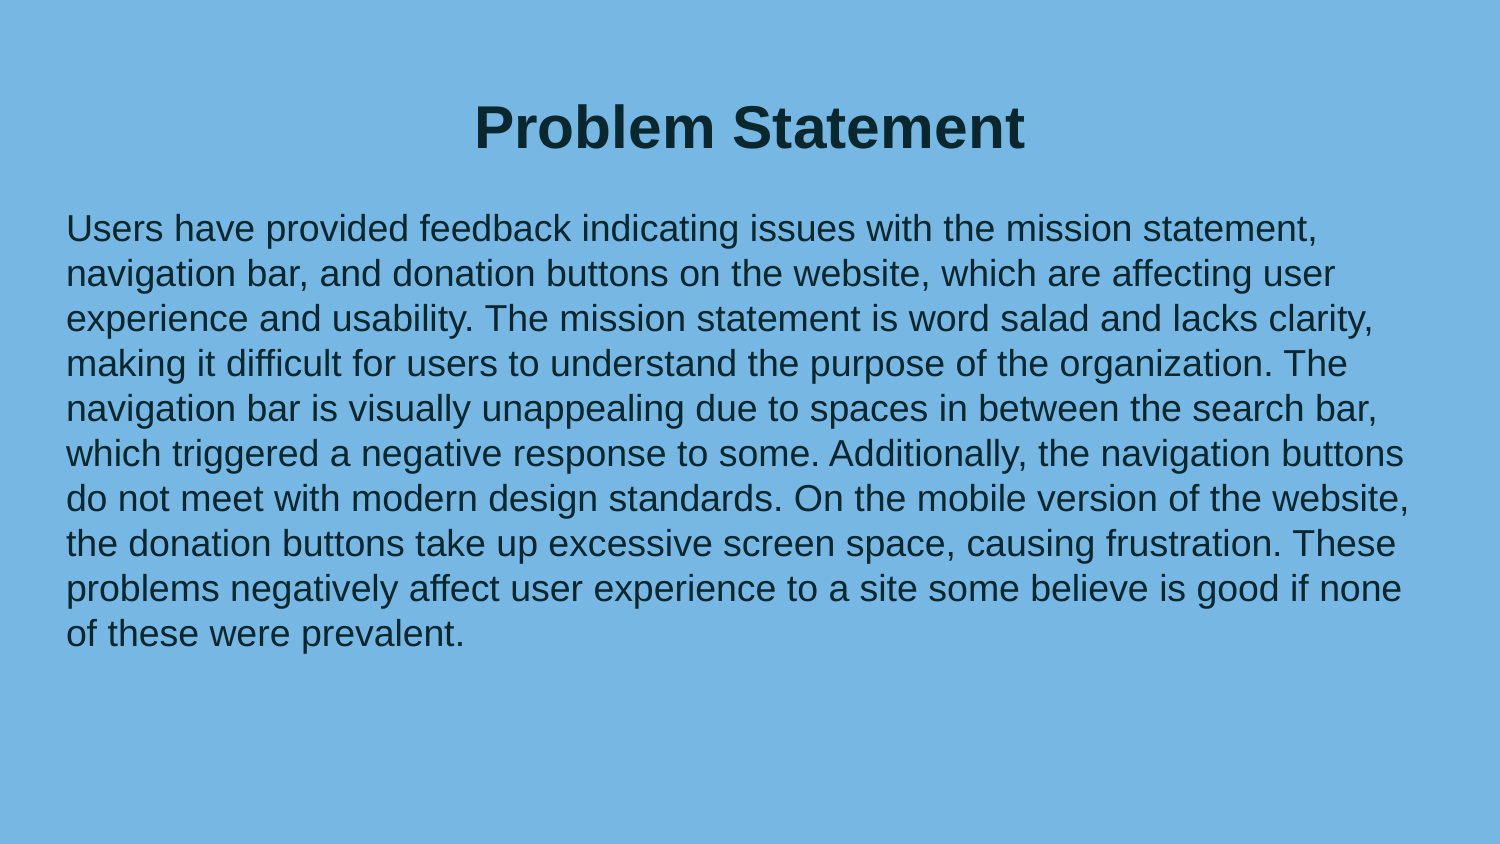

# Problem Statement
Users have provided feedback indicating issues with the mission statement, navigation bar, and donation buttons on the website, which are affecting user experience and usability. The mission statement is word salad and lacks clarity, making it difficult for users to understand the purpose of the organization. The navigation bar is visually unappealing due to spaces in between the search bar, which triggered a negative response to some. Additionally, the navigation buttons do not meet with modern design standards. On the mobile version of the website, the donation buttons take up excessive screen space, causing frustration. These problems negatively affect user experience to a site some believe is good if none of these were prevalent.